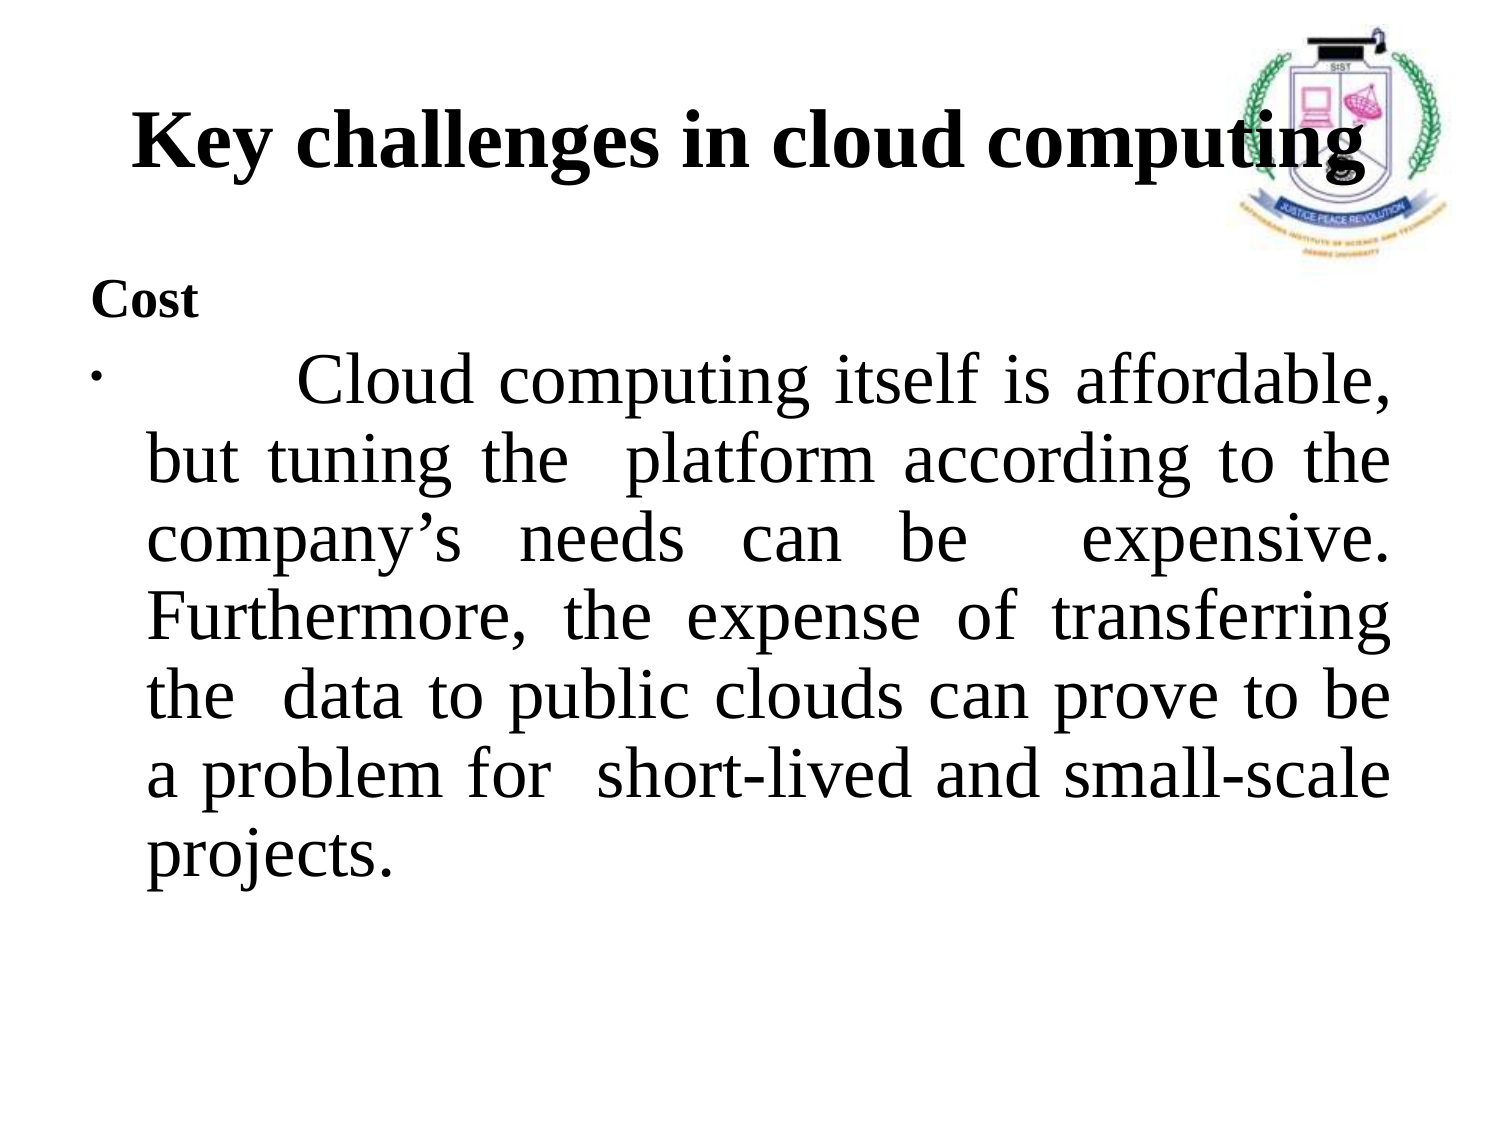

# Key challenges in cloud computing
Cost
	Cloud computing itself is affordable, but tuning the  platform according to the company’s needs can be  expensive. Furthermore, the expense of transferring the  data to public clouds can prove to be a problem for  short-lived and small-scale projects.